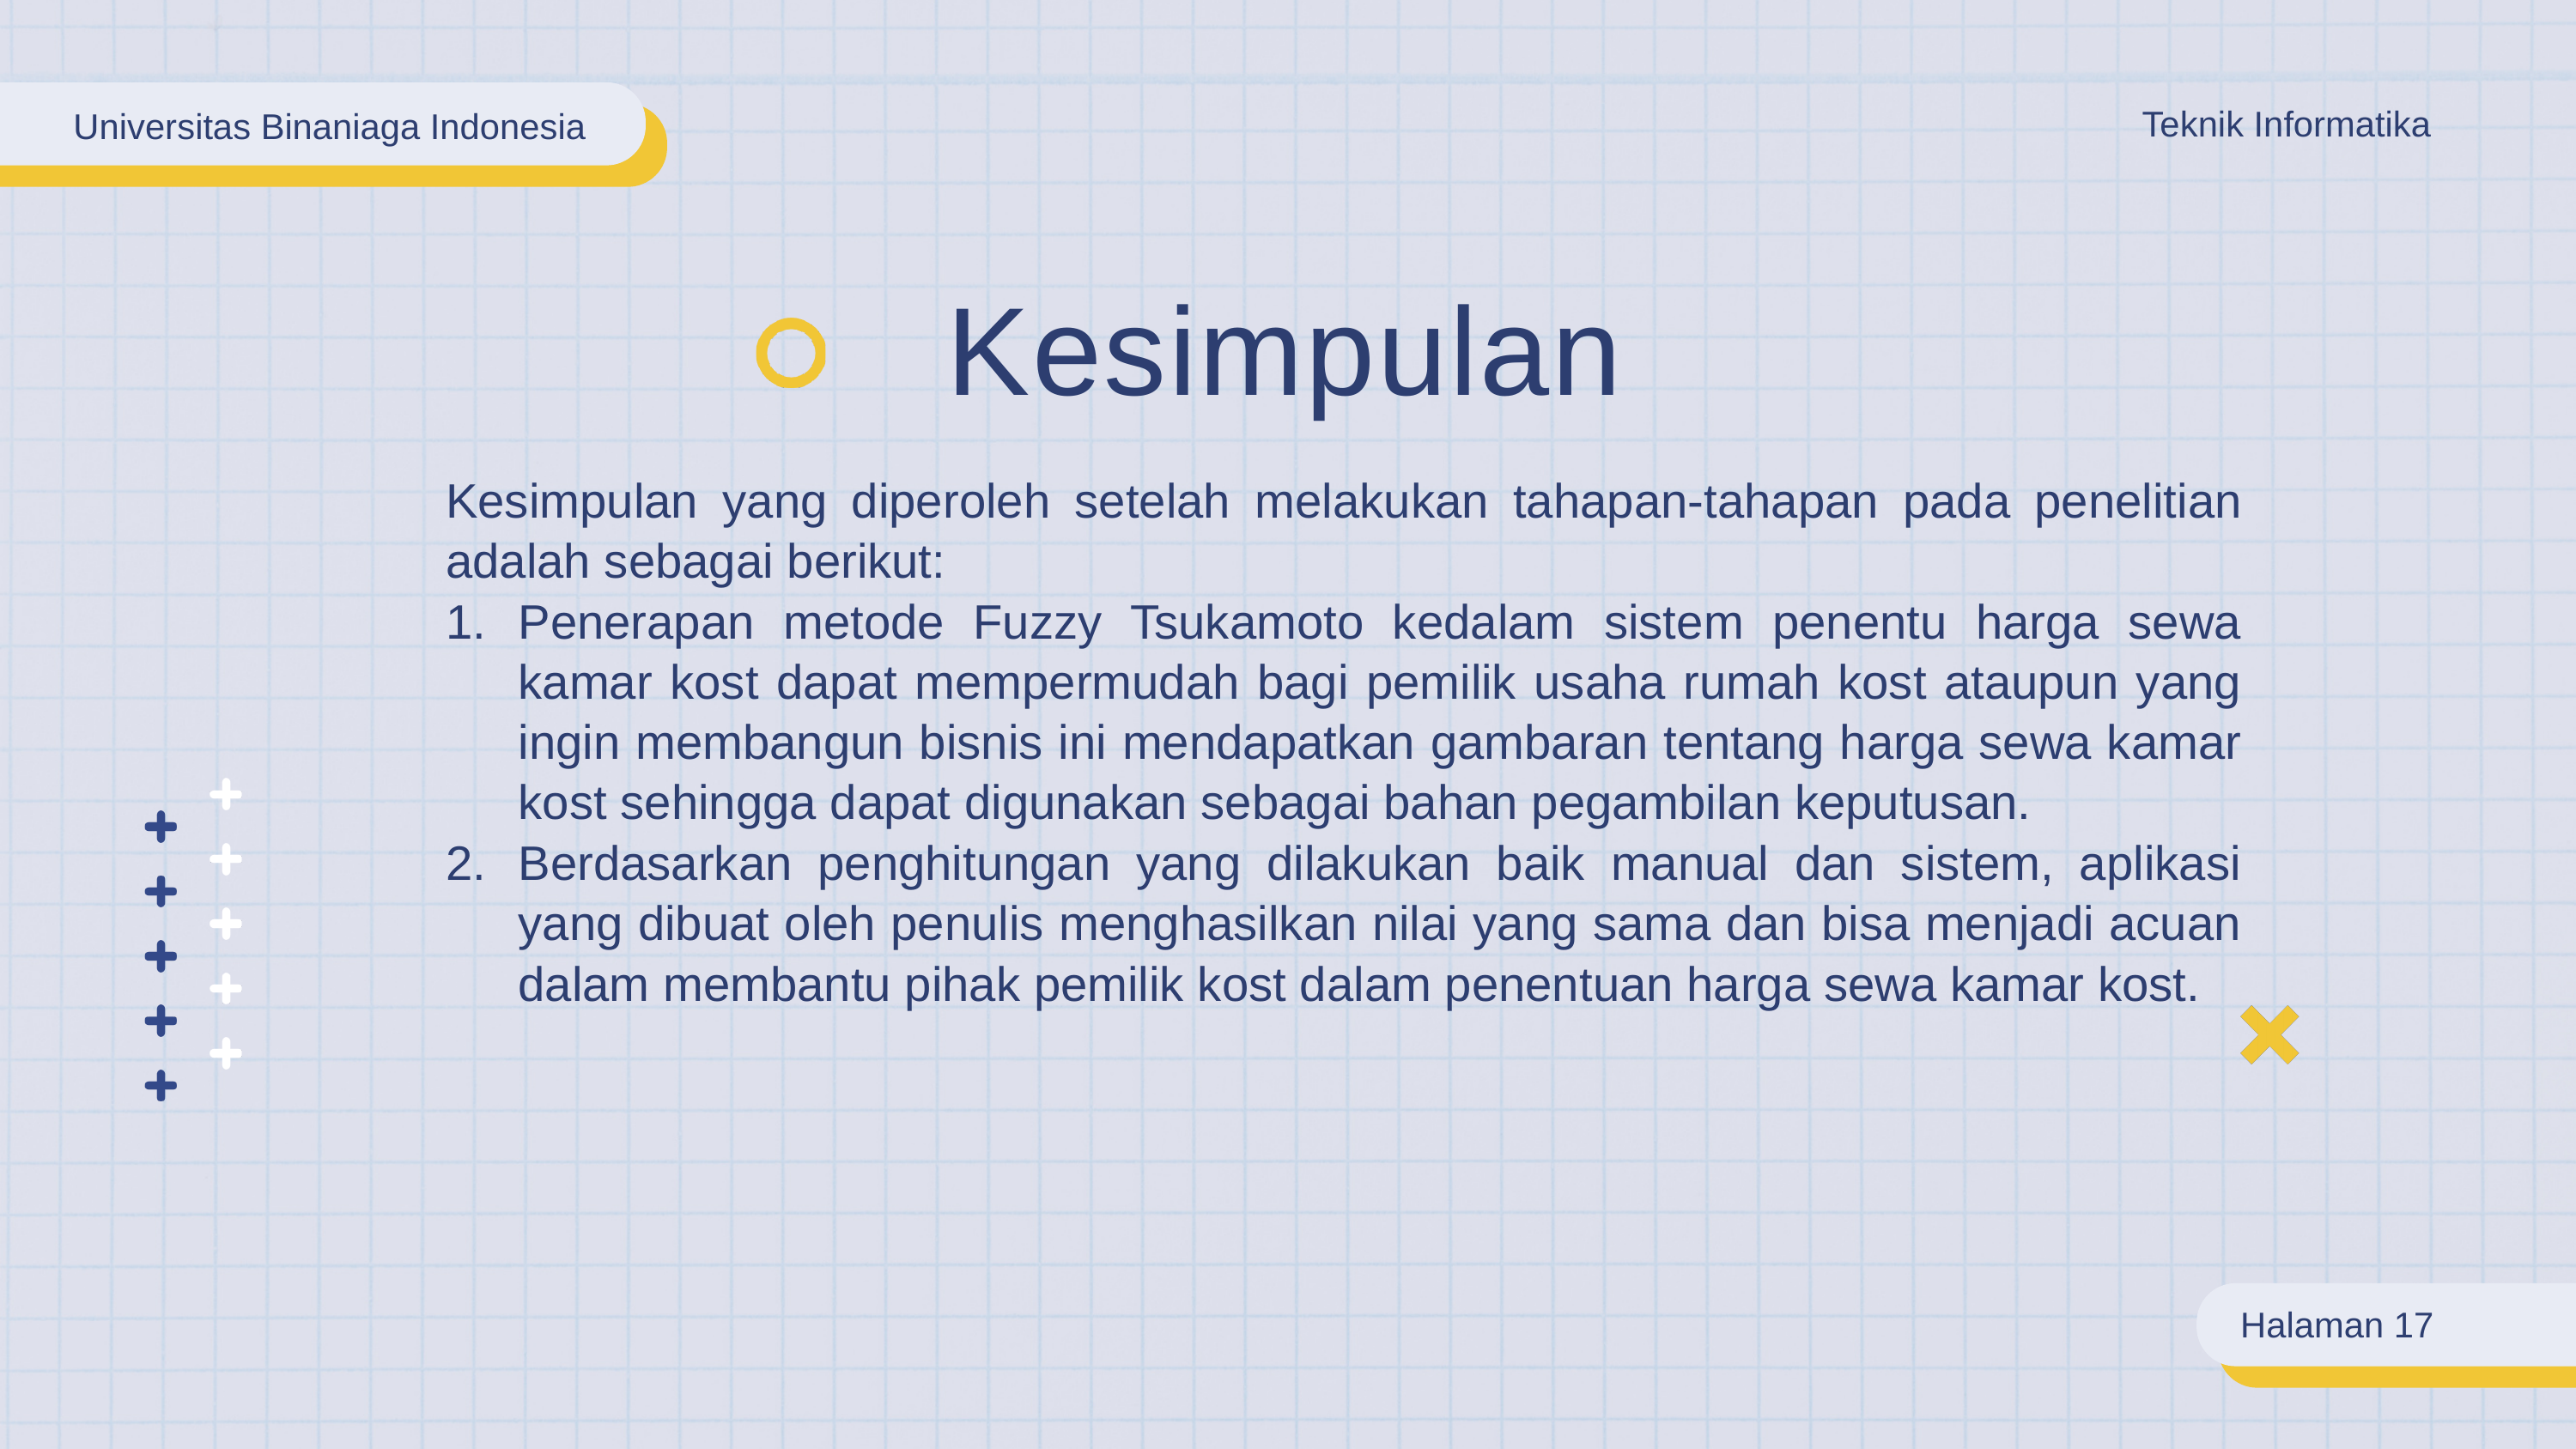

Teknik Informatika
Universitas Binaniaga Indonesia
Kesimpulan

Kesimpulan yang diperoleh setelah melakukan tahapan-tahapan pada penelitian adalah sebagai berikut:
Penerapan metode Fuzzy Tsukamoto kedalam sistem penentu harga sewa kamar kost dapat mempermudah bagi pemilik usaha rumah kost ataupun yang ingin membangun bisnis ini mendapatkan gambaran tentang harga sewa kamar kost sehingga dapat digunakan sebagai bahan pegambilan keputusan.
Berdasarkan penghitungan yang dilakukan baik manual dan sistem, aplikasi yang dibuat oleh penulis menghasilkan nilai yang sama dan bisa menjadi acuan dalam membantu pihak pemilik kost dalam penentuan harga sewa kamar kost.

Halaman 17